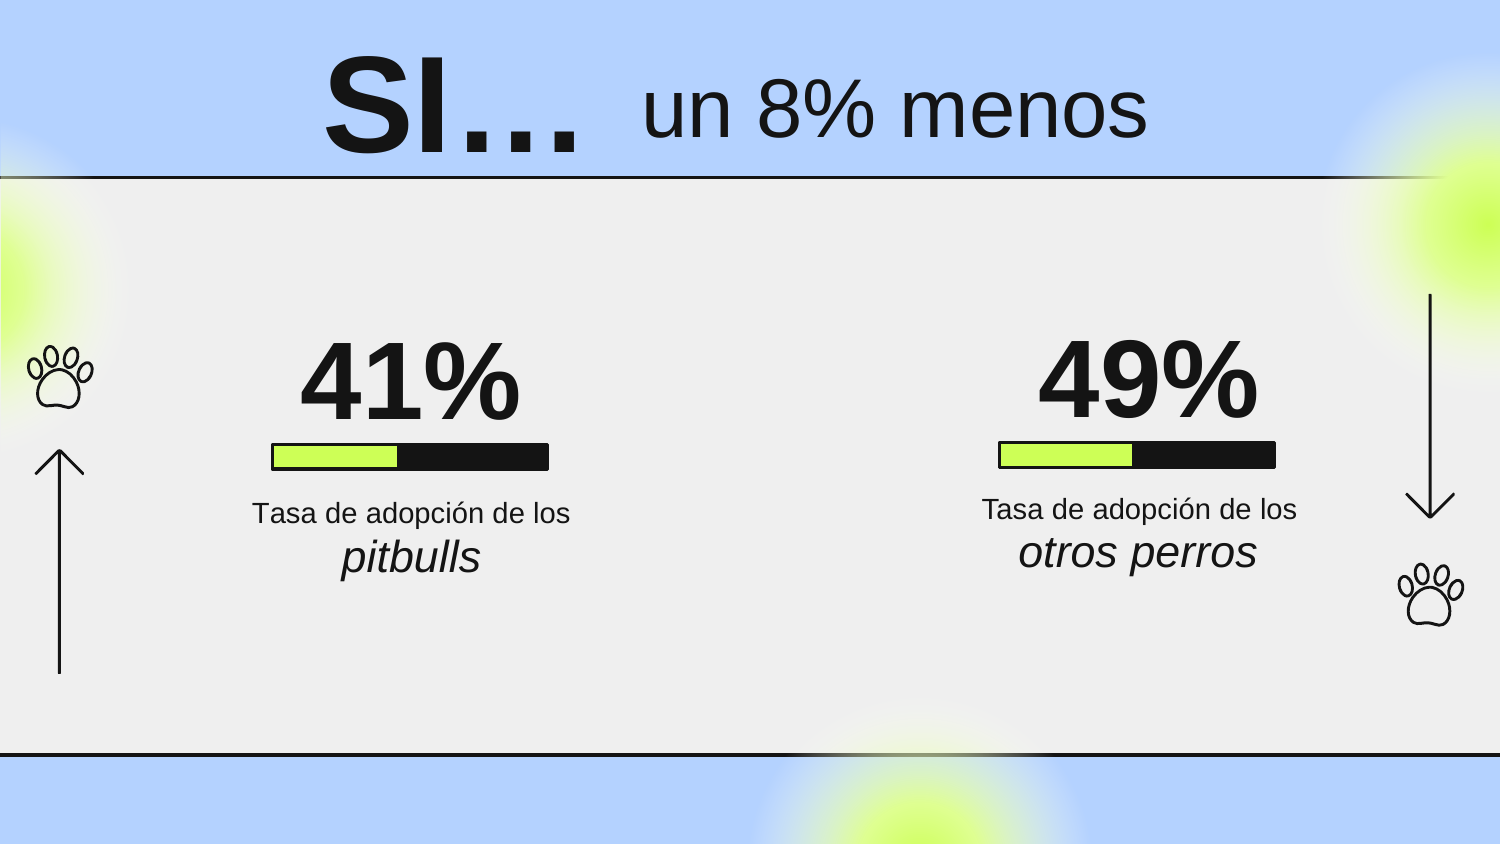

# SI…
un 8% menos
49%
41%

Tasa de adopción de los
Tasa de adopción de los
otros perros
pitbulls